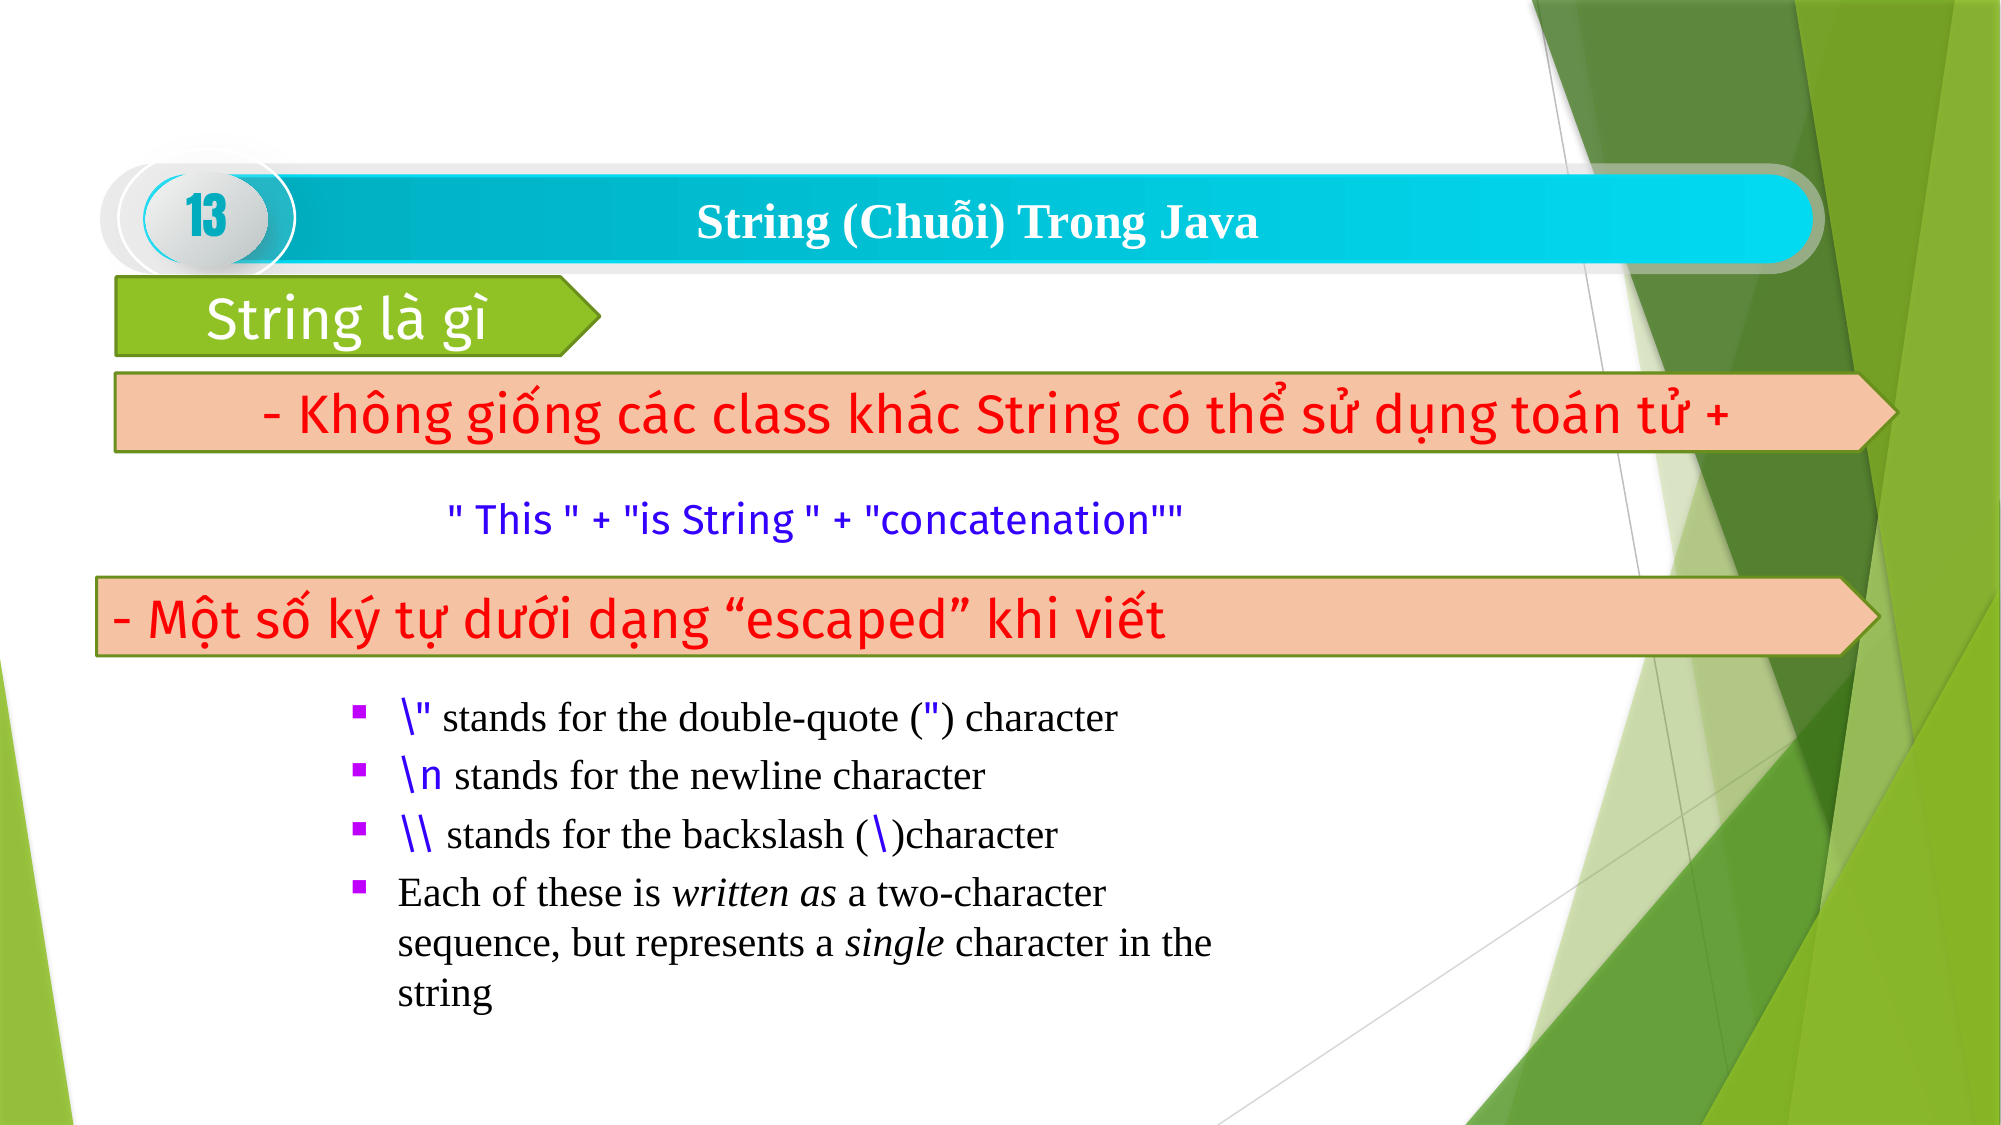

13

String (Chuỗi) Trong Java
String là gì
- Không giống các class khác String có thể sử dụng toán tử +

" This " + "is String " + "concatenation""
- Một số ký tự dưới dạng “escaped” khi viết
\" stands for the double-quote (") character
\n stands for the newline character
\\ stands for the backslash (\)character
Each of these is written as a two-character sequence, but represents a single character in the string